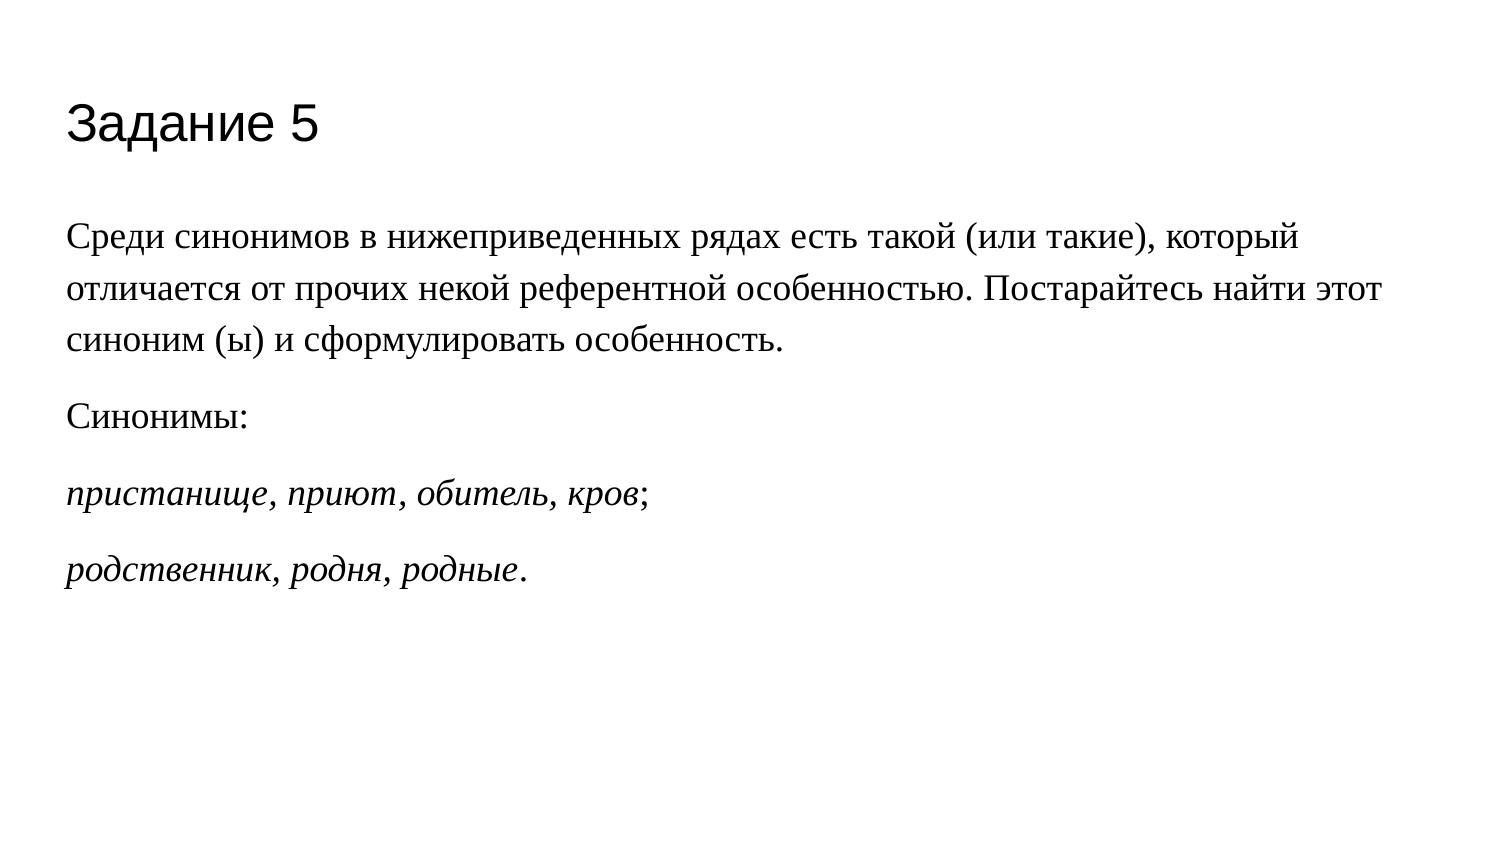

# Задание 5
Среди синонимов в нижеприведенных рядах есть такой (или такие), который отличается от прочих некой референтной особенностью. Постарайтесь найти этот синоним (ы) и сформулировать особенность.
Синонимы:
пристанище, приют, обитель, кров;
родственник, родня, родные.